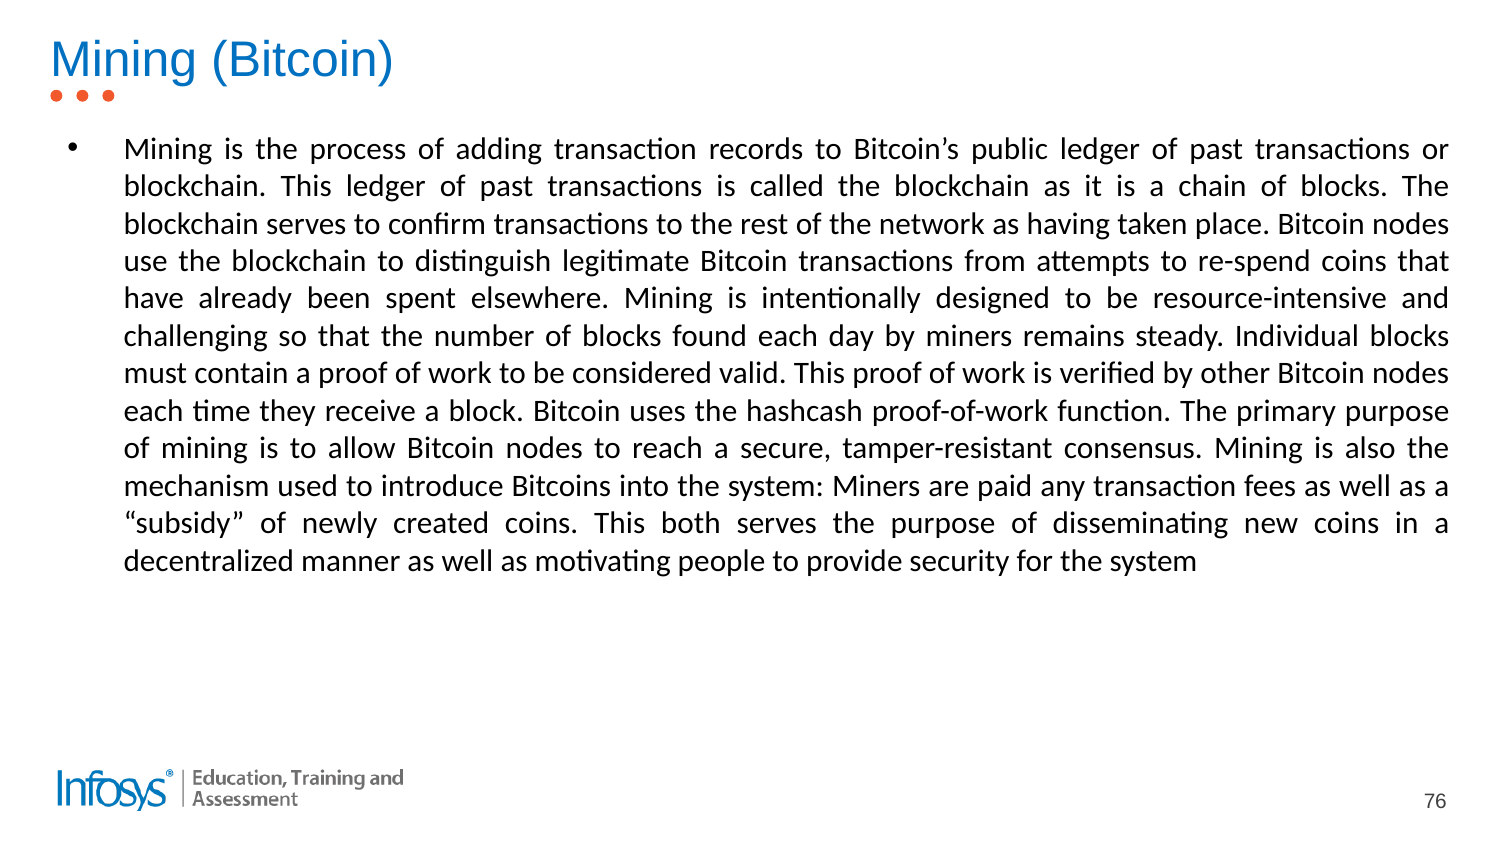

# Mining (Bitcoin)
Mining is the process of adding transaction records to Bitcoin’s public ledger of past transactions or blockchain. This ledger of past transactions is called the blockchain as it is a chain of blocks. The blockchain serves to confirm transactions to the rest of the network as having taken place. Bitcoin nodes use the blockchain to distinguish legitimate Bitcoin transactions from attempts to re-spend coins that have already been spent elsewhere. Mining is intentionally designed to be resource-intensive and challenging so that the number of blocks found each day by miners remains steady. Individual blocks must contain a proof of work to be considered valid. This proof of work is verified by other Bitcoin nodes each time they receive a block. Bitcoin uses the hashcash proof-of-work function. The primary purpose of mining is to allow Bitcoin nodes to reach a secure, tamper-resistant consensus. Mining is also the mechanism used to introduce Bitcoins into the system: Miners are paid any transaction fees as well as a “subsidy” of newly created coins. This both serves the purpose of disseminating new coins in a decentralized manner as well as motivating people to provide security for the system
76